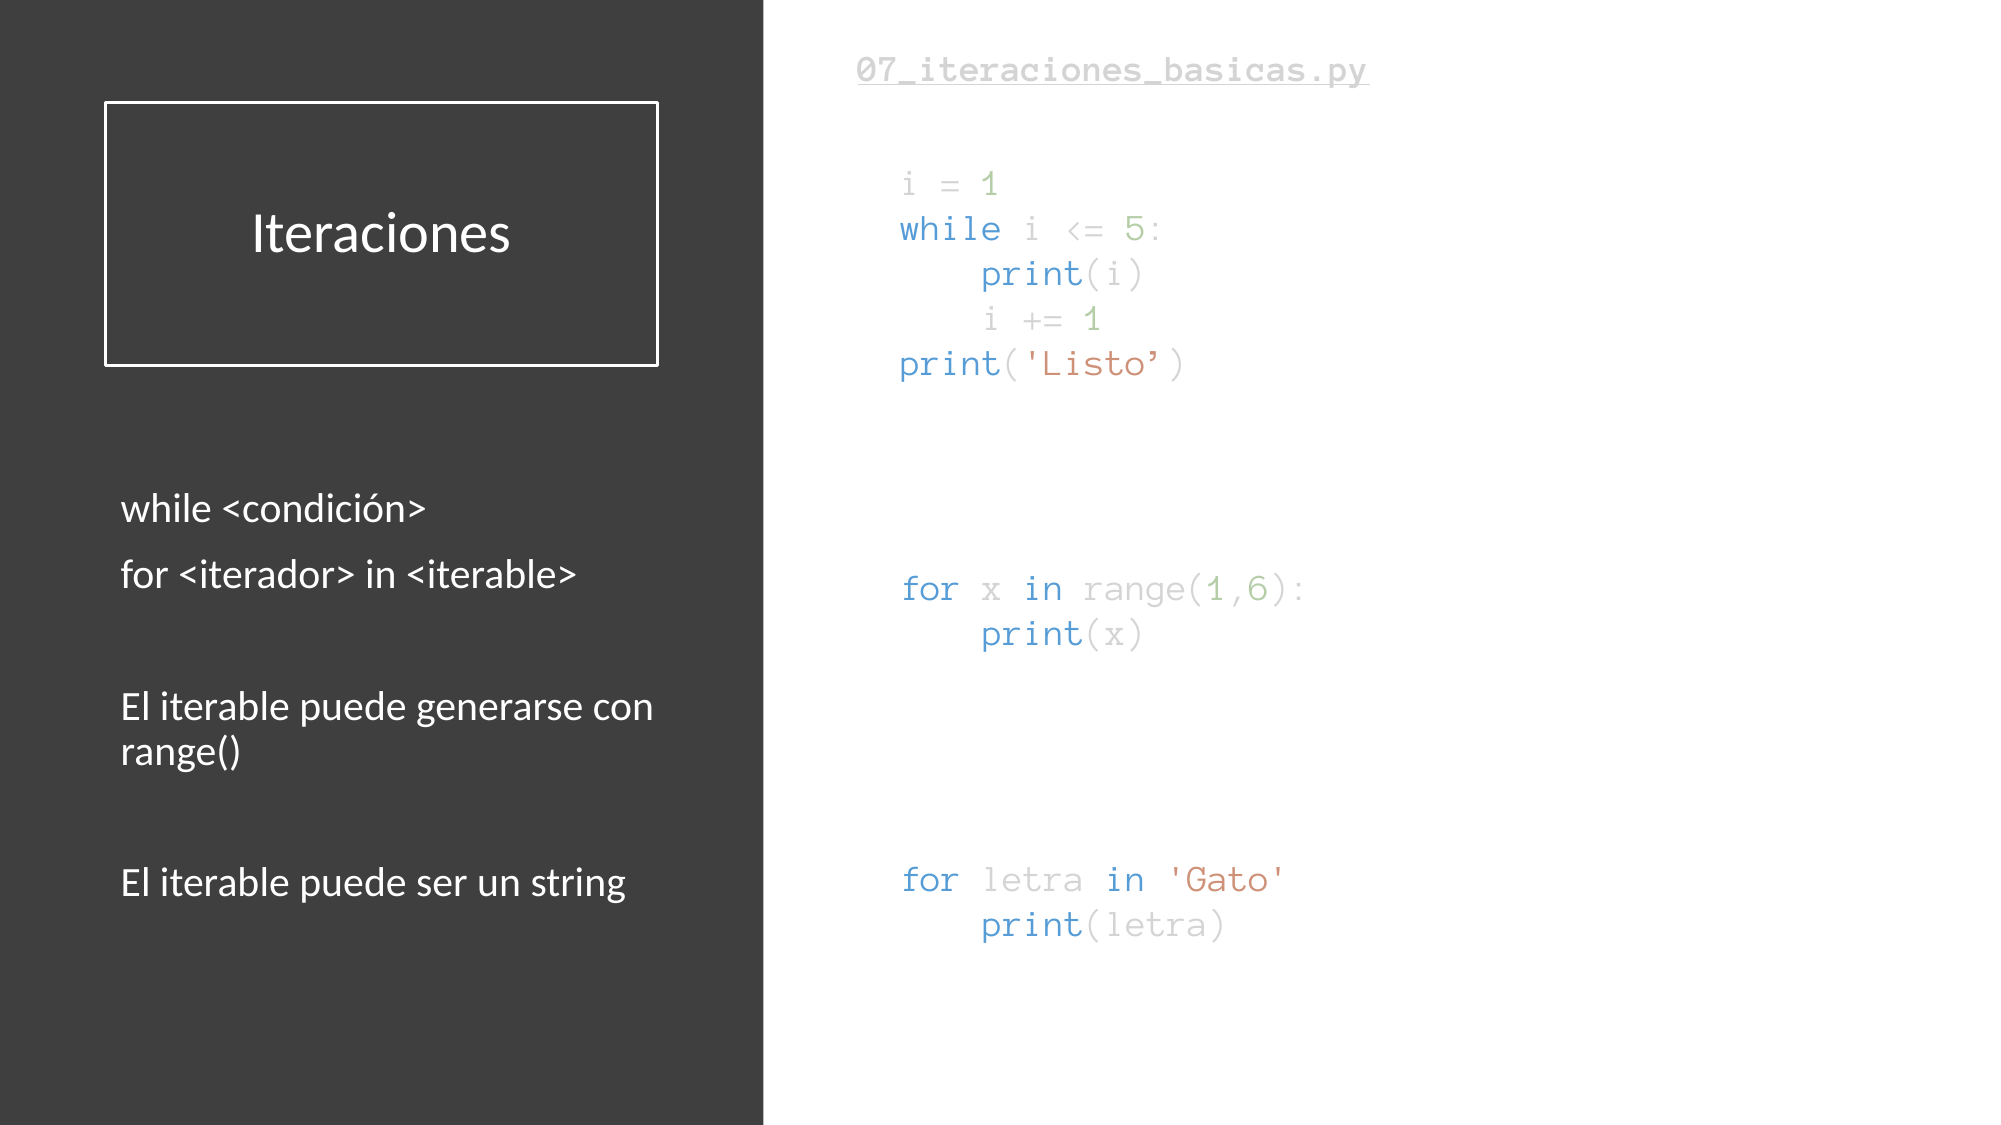

07_iteraciones_basicas.py
# Iteraciones
1
2
3
4
5
While listo
i = 1
while i <= 5:
    print(i)
    i += 1
print('Listo’)

for x in range(1,6):
    print(x)
1
2
3
4
5
For listo
while <condición>
for <iterador> in <iterable>

El iterable puede generarse con range()

El iterable puede ser un string
G
a
t
o
for letra in 'Gato'
    print(letra)